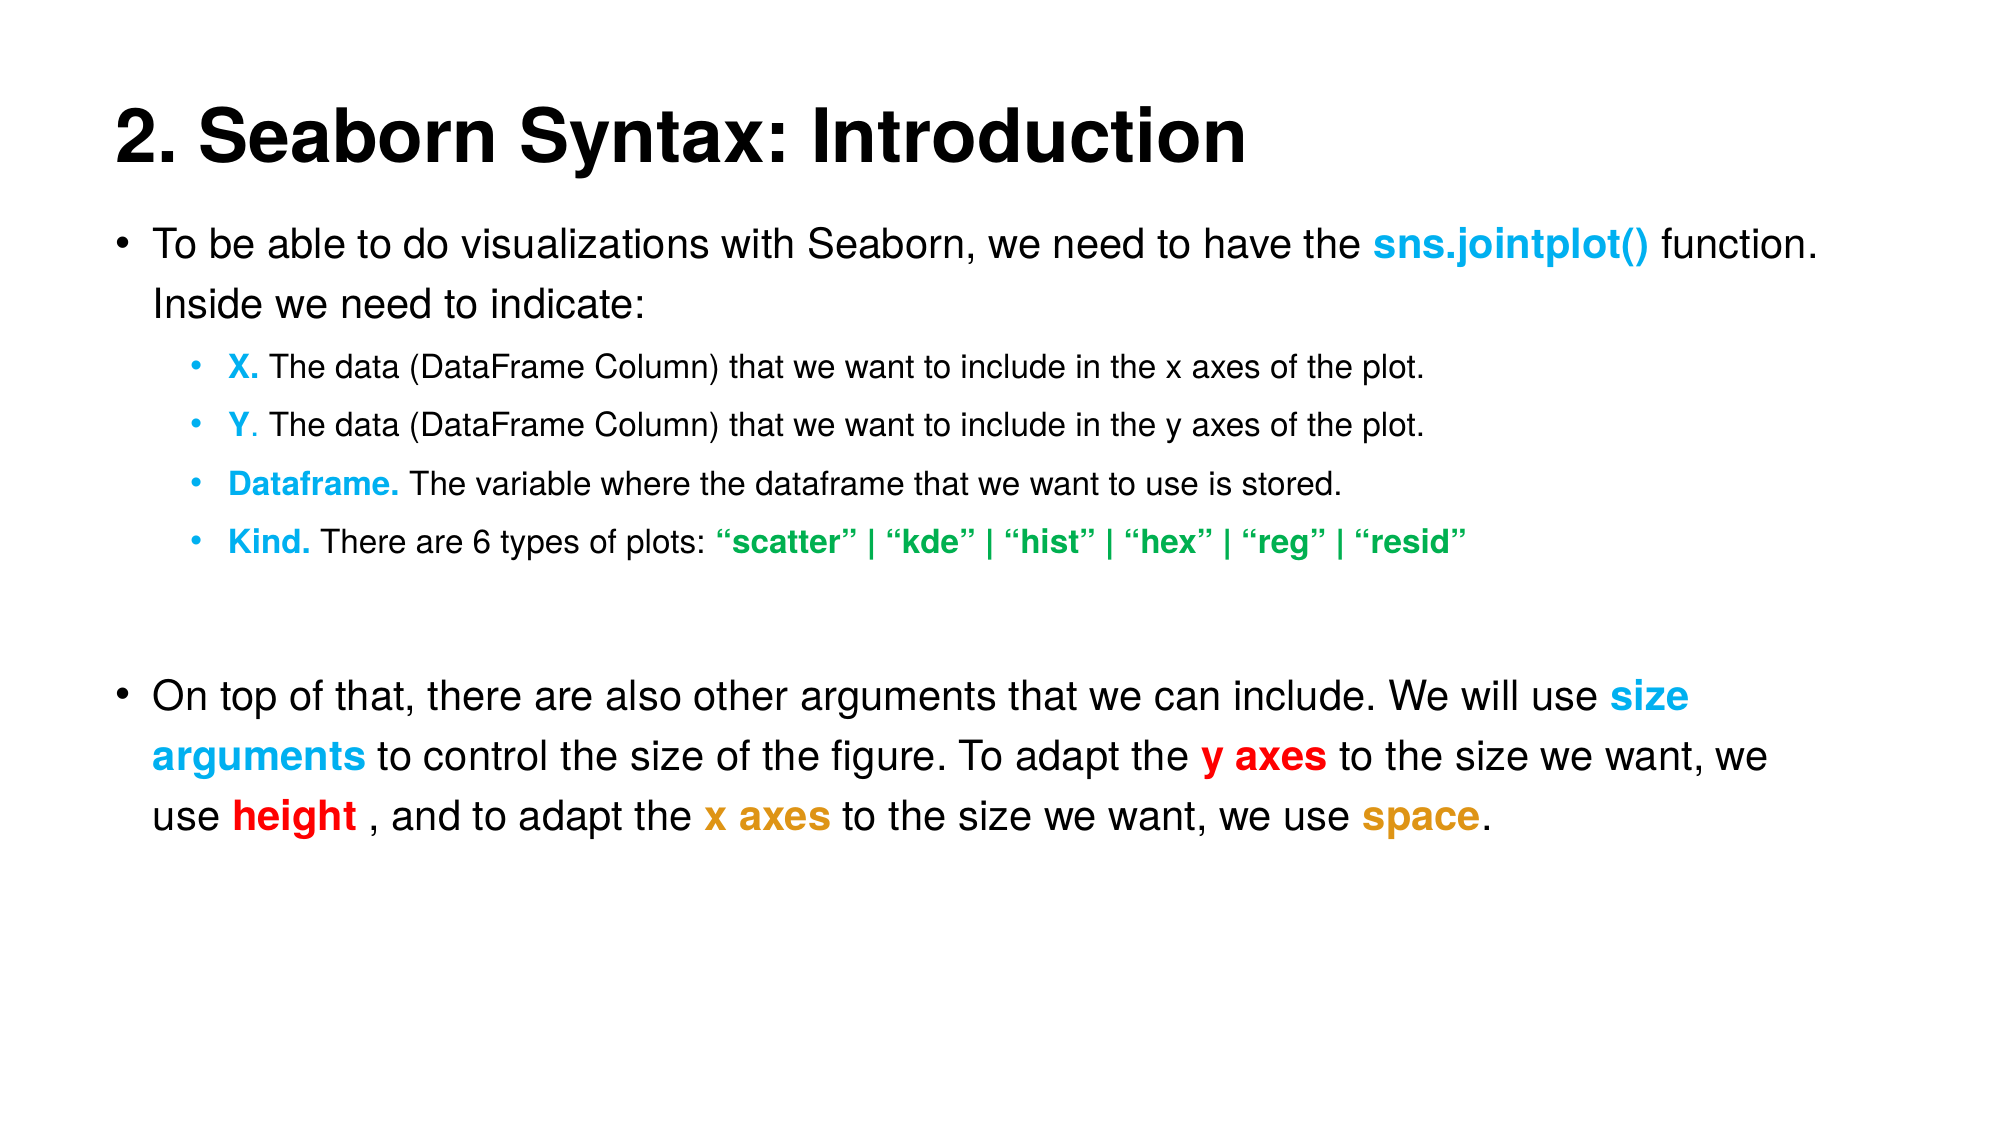

# 2. Seaborn Syntax: Introduction
To be able to do visualizations with Seaborn, we need to have the sns.jointplot() function. Inside we need to indicate:
X. The data (DataFrame Column) that we want to include in the x axes of the plot.
Y. The data (DataFrame Column) that we want to include in the y axes of the plot.
Dataframe. The variable where the dataframe that we want to use is stored.
Kind. There are 6 types of plots: “scatter” | “kde” | “hist” | “hex” | “reg” | “resid”

On top of that, there are also other arguments that we can include. We will use size arguments to control the size of the figure. To adapt the y axes to the size we want, we use height , and to adapt the x axes to the size we want, we use space.